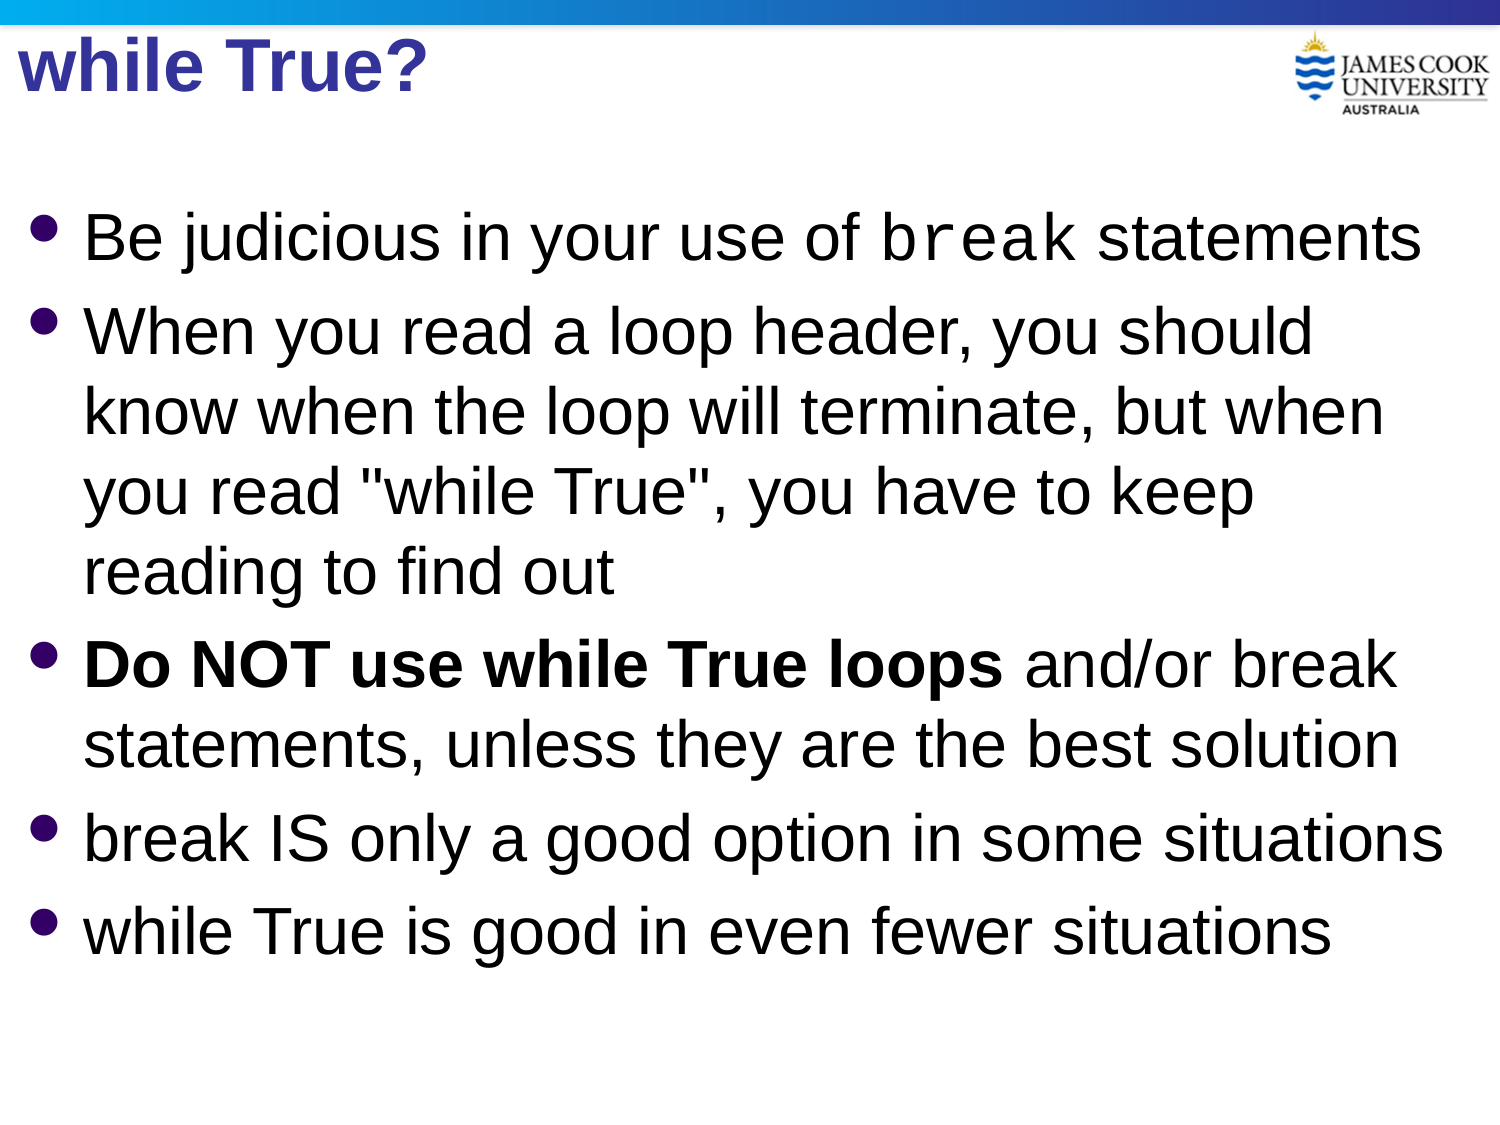

# while True?
Be judicious in your use of break statements
When you read a loop header, you should know when the loop will terminate, but when you read "while True", you have to keep reading to find out
Do NOT use while True loops and/or break statements, unless they are the best solution
break IS only a good option in some situations
while True is good in even fewer situations